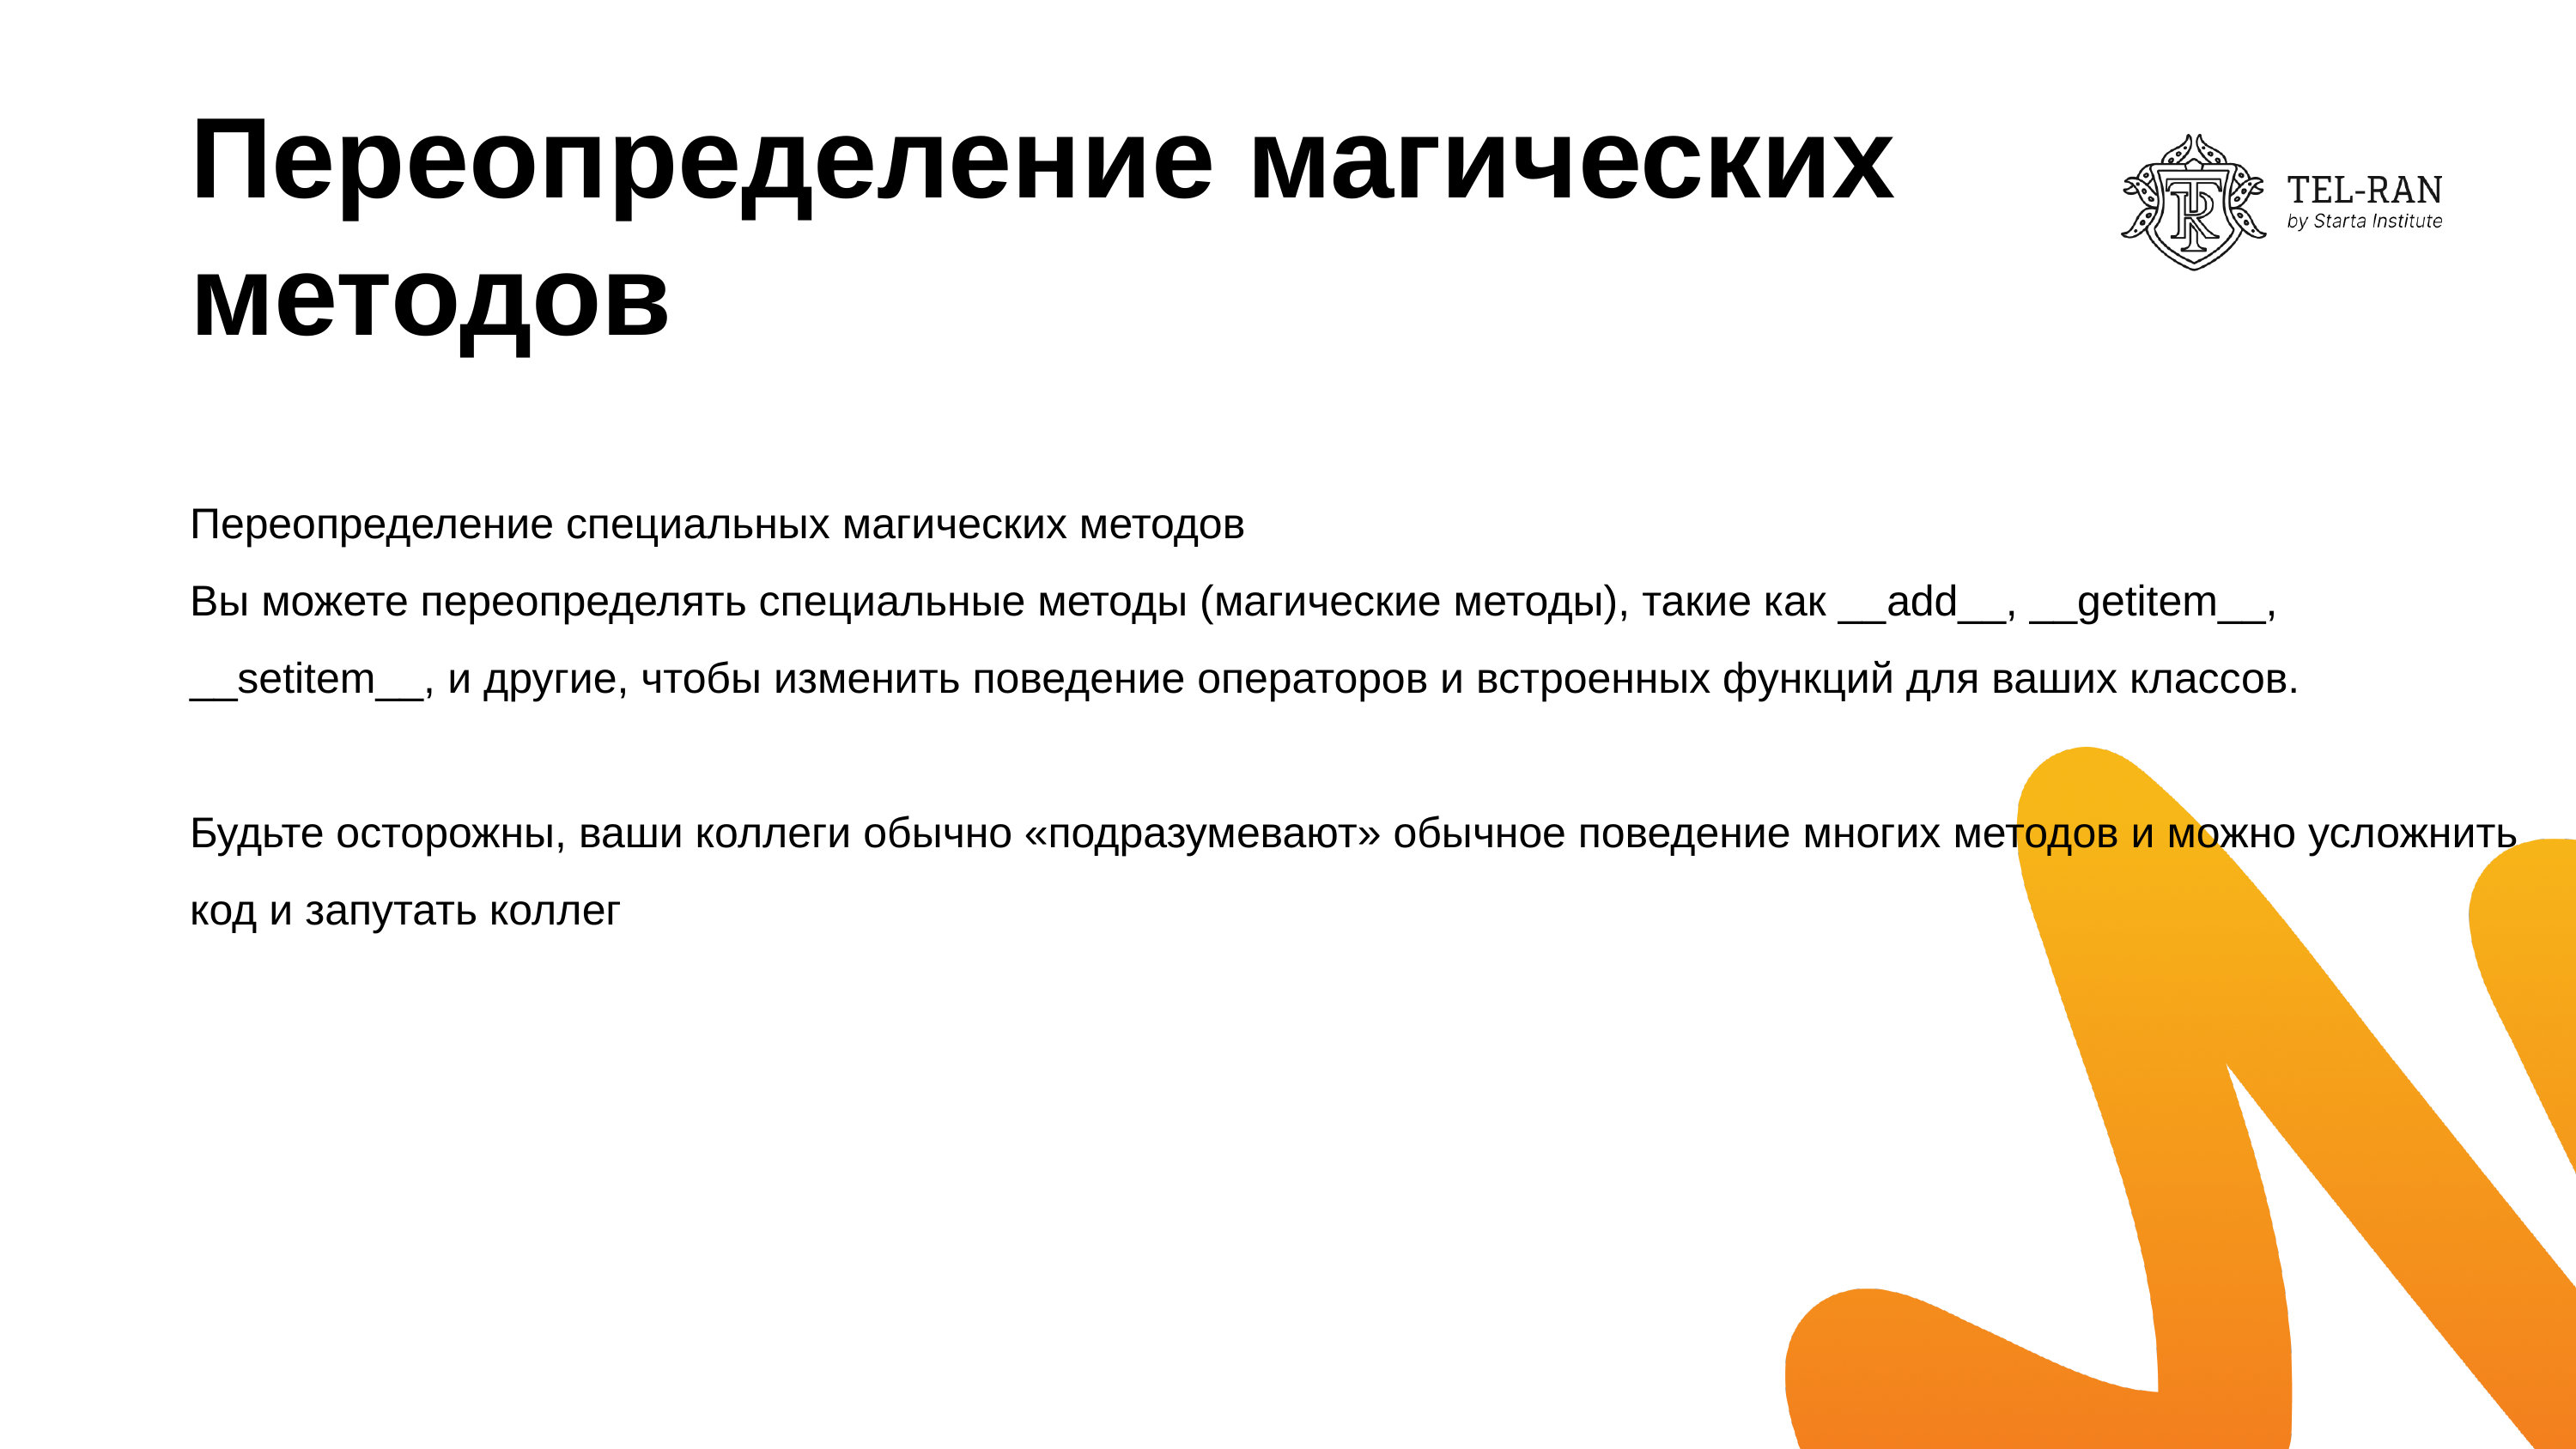

# Переопределение магических методов
Переопределение специальных магических методов
Вы можете переопределять специальные методы (магические методы), такие как __add__, __getitem__, __setitem__, и другие, чтобы изменить поведение операторов и встроенных функций для ваших классов.

Будьте осторожны, ваши коллеги обычно «подразумевают» обычное поведение многих методов и можно усложнить код и запутать коллег